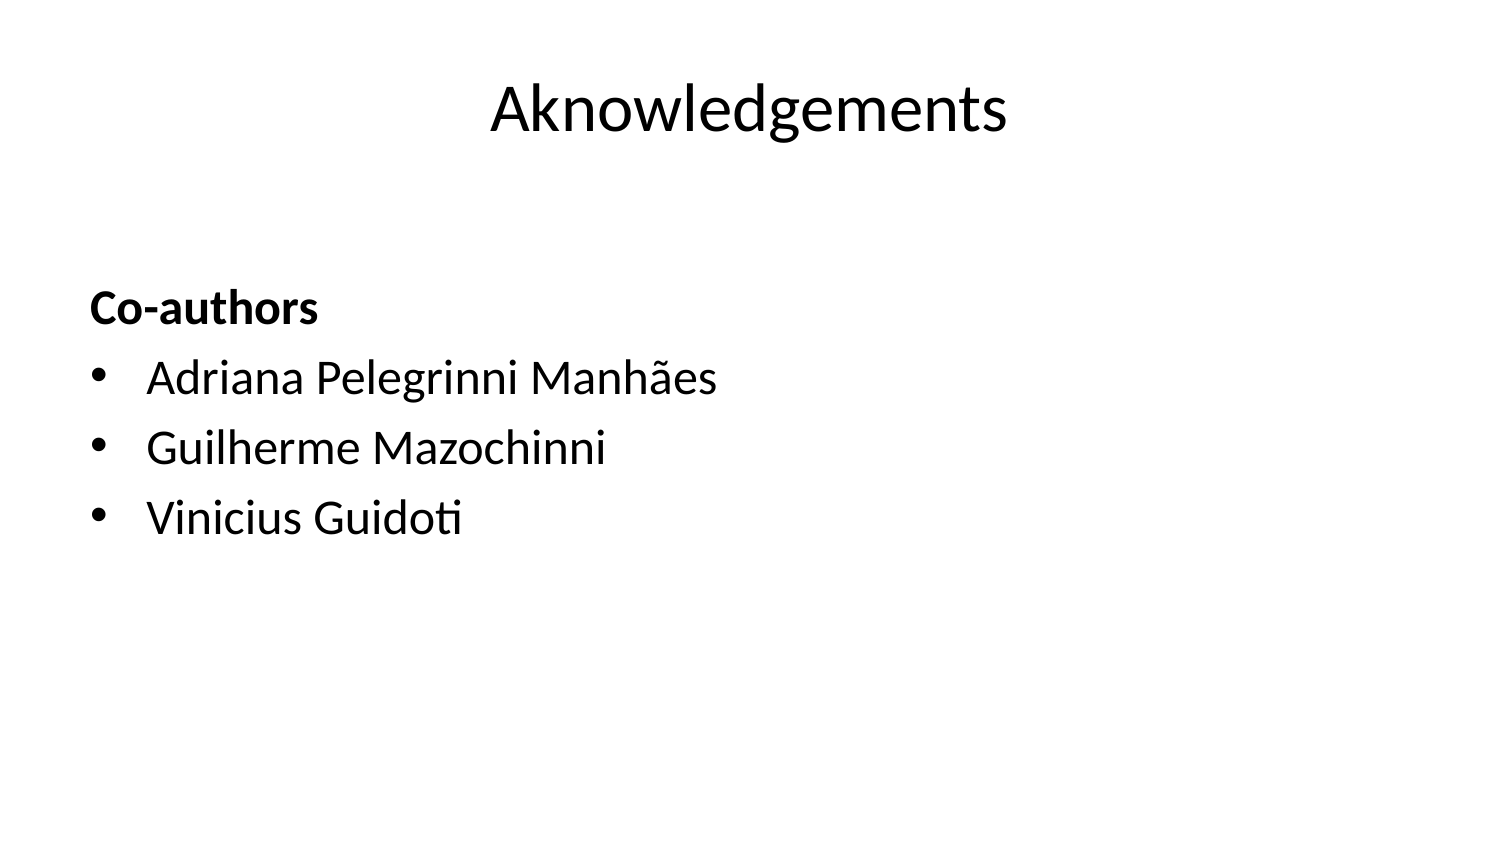

# Aknowledgements

Co-authors
Adriana Pelegrinni Manhães
Guilherme Mazochinni
Vinicius Guidoti